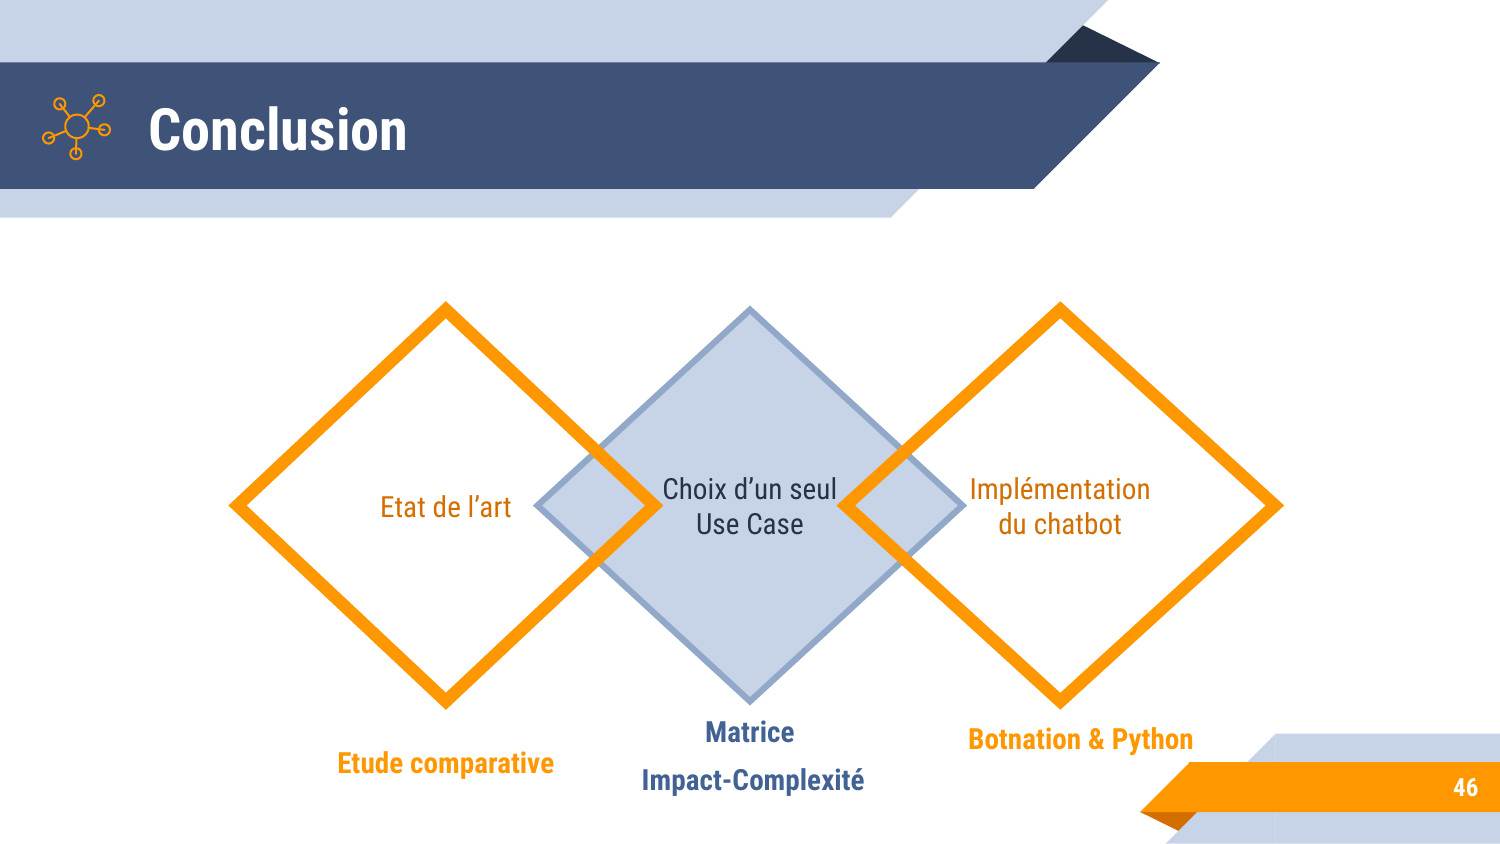

# Conclusion

Etat de l’art
Choix d’un seul Use Case
Implémentation du chatbot
Botnation & Python
Matrice
 Impact-Complexité
Etude comparative
46